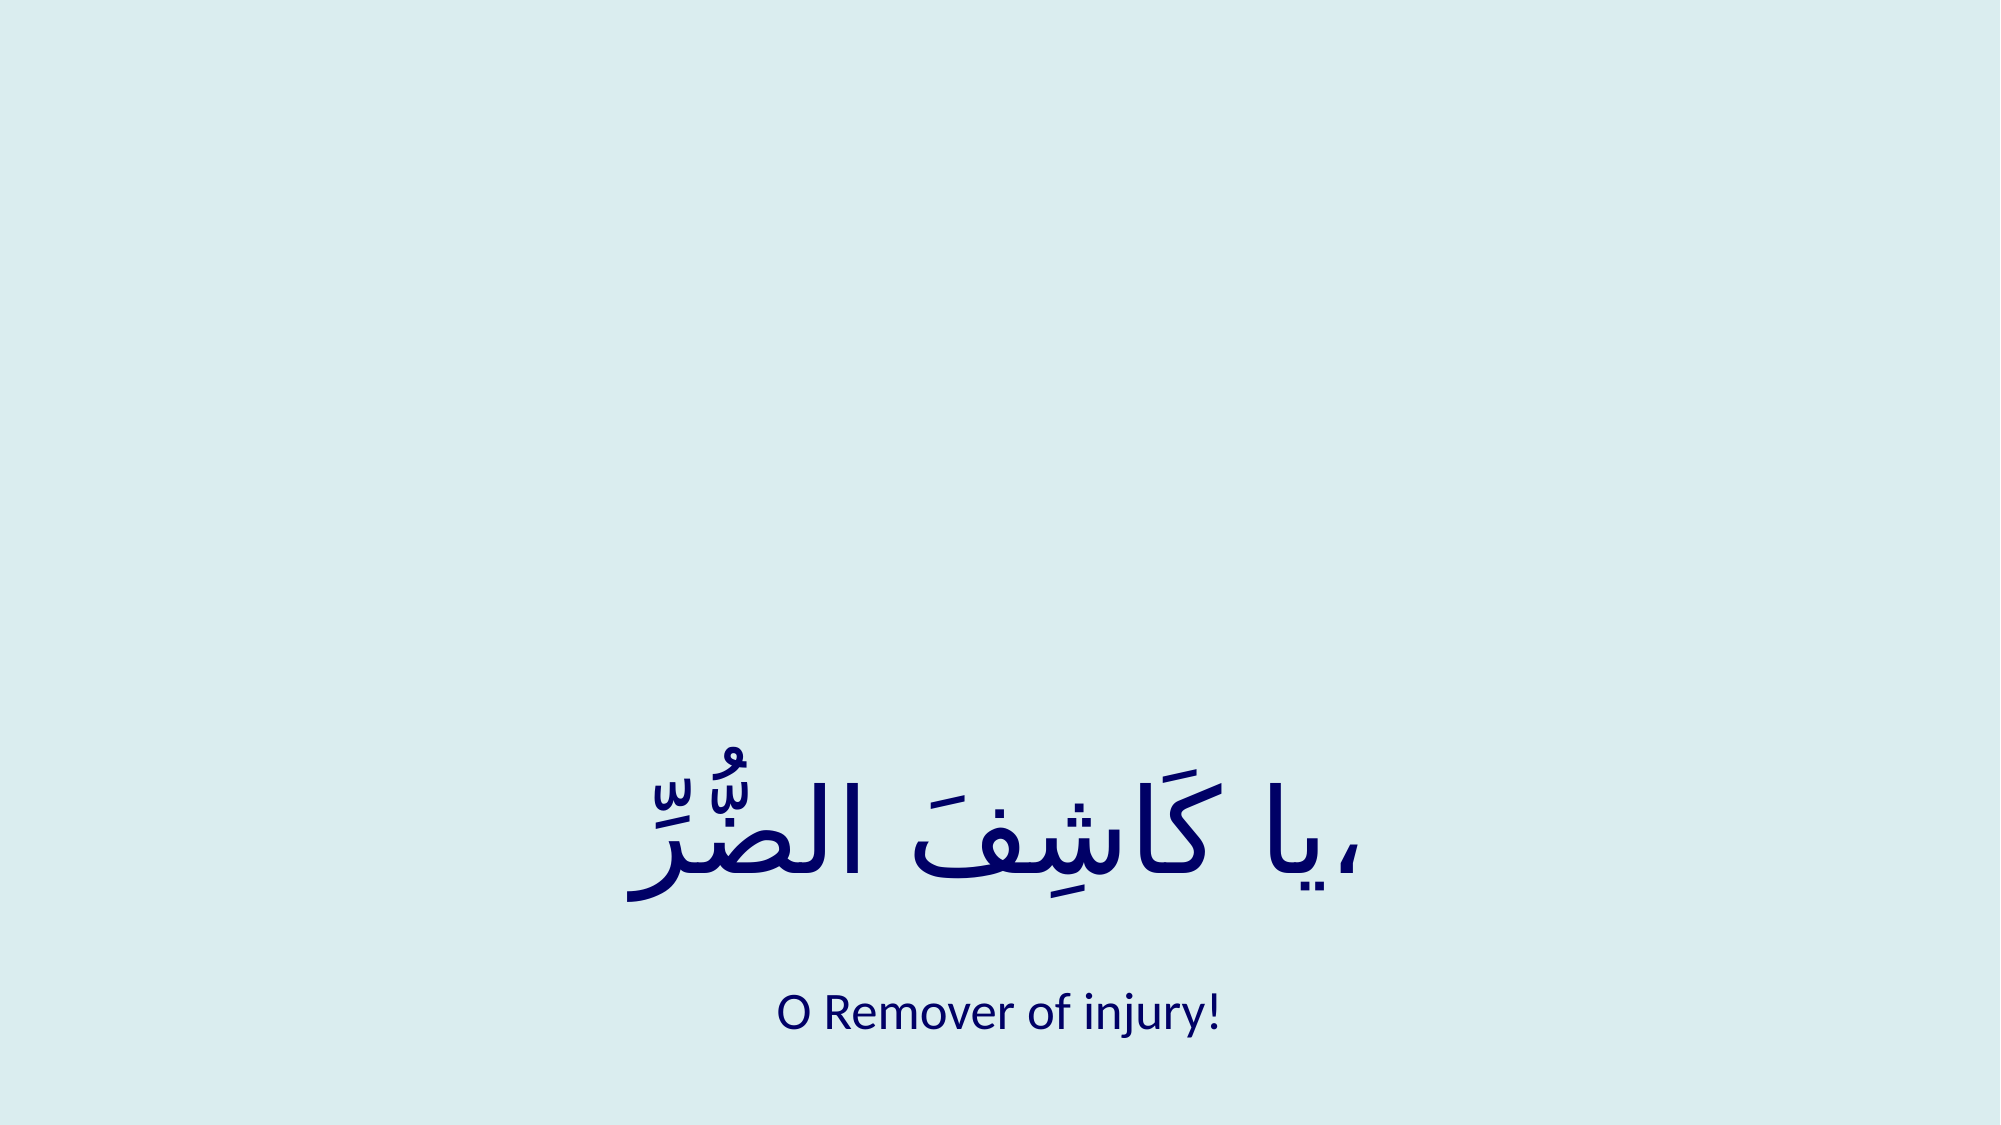

#
يا كَاشِفَ الضُّرِّ،
O Remover of injury!